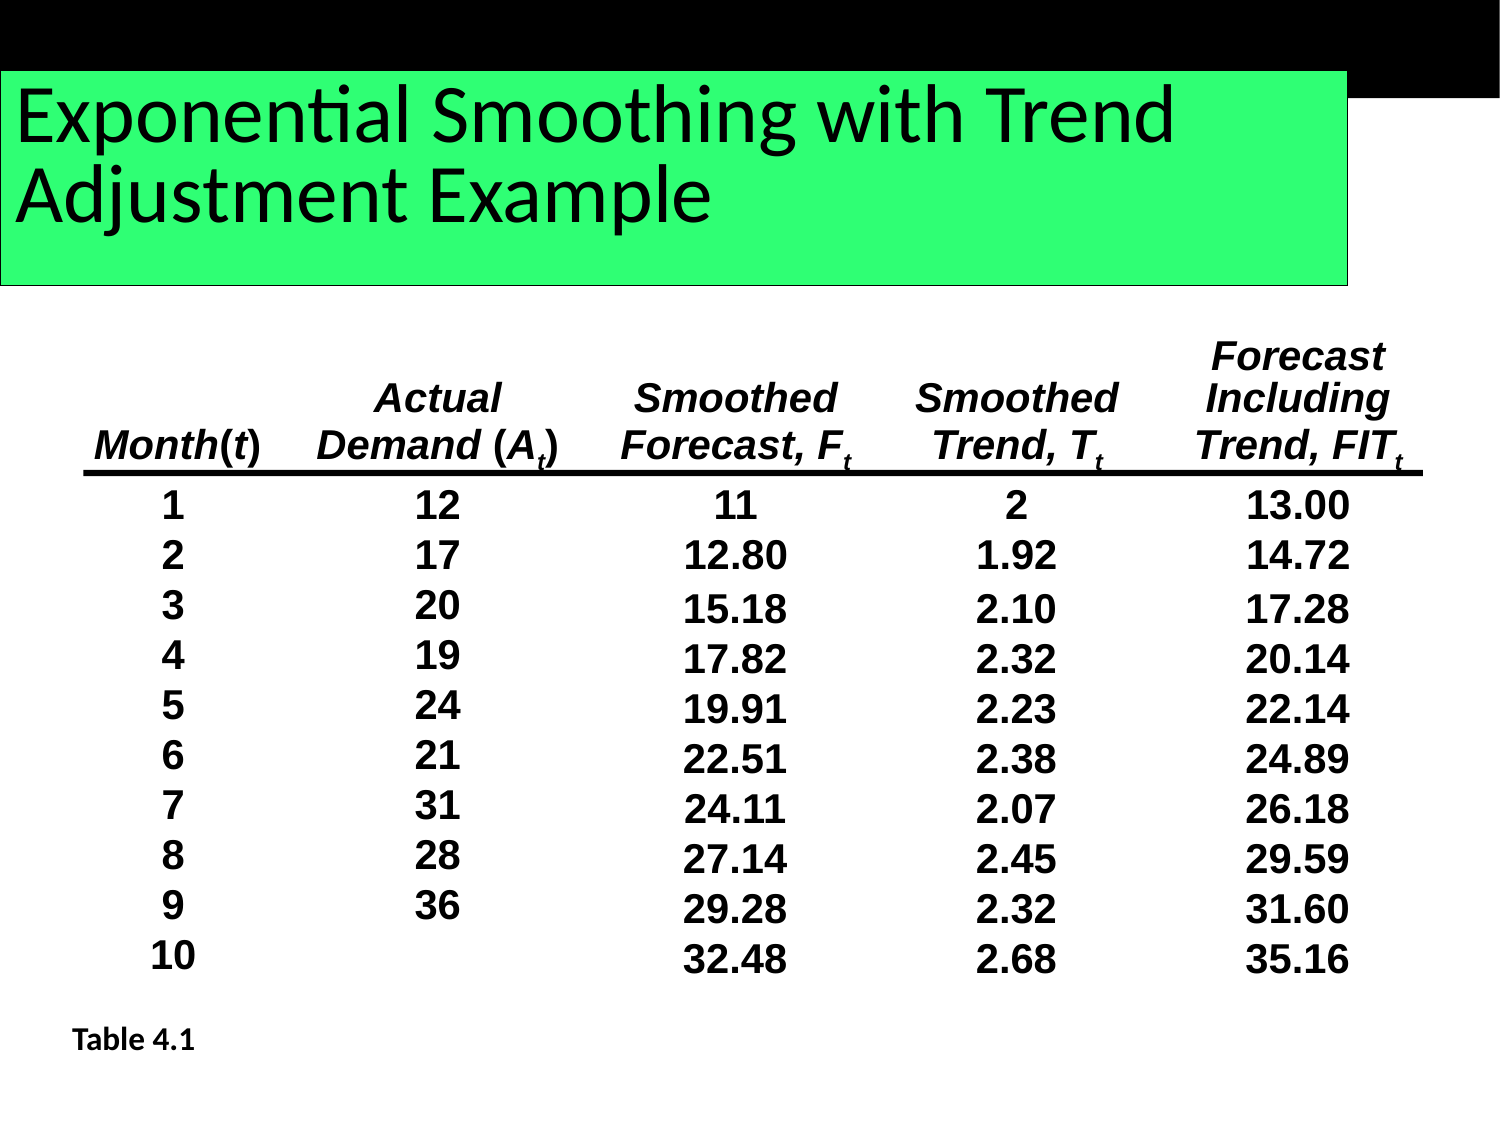

Exponential Smoothing with Trend Adjustment Example
					Forecast
		Actual	Smoothed	Smoothed	Including
	Month(t)	Demand (At)	Forecast, Ft	Trend, Tt	Trend, FITt
	1	12	11	2	13.00
	2	17	12.80	1.92	14.72
	3	20
	4	19
	5	24
	6	21
	7	31
	8	28
	9	36
	10

			15.18	2.10	17.28
			17.82	2.32	20.14
			19.91	2.23	22.14
			22.51	2.38	24.89
			24.11	2.07	26.18
			27.14	2.45	29.59
			29.28	2.32	31.60
			32.48	2.68	35.16
Table 4.1